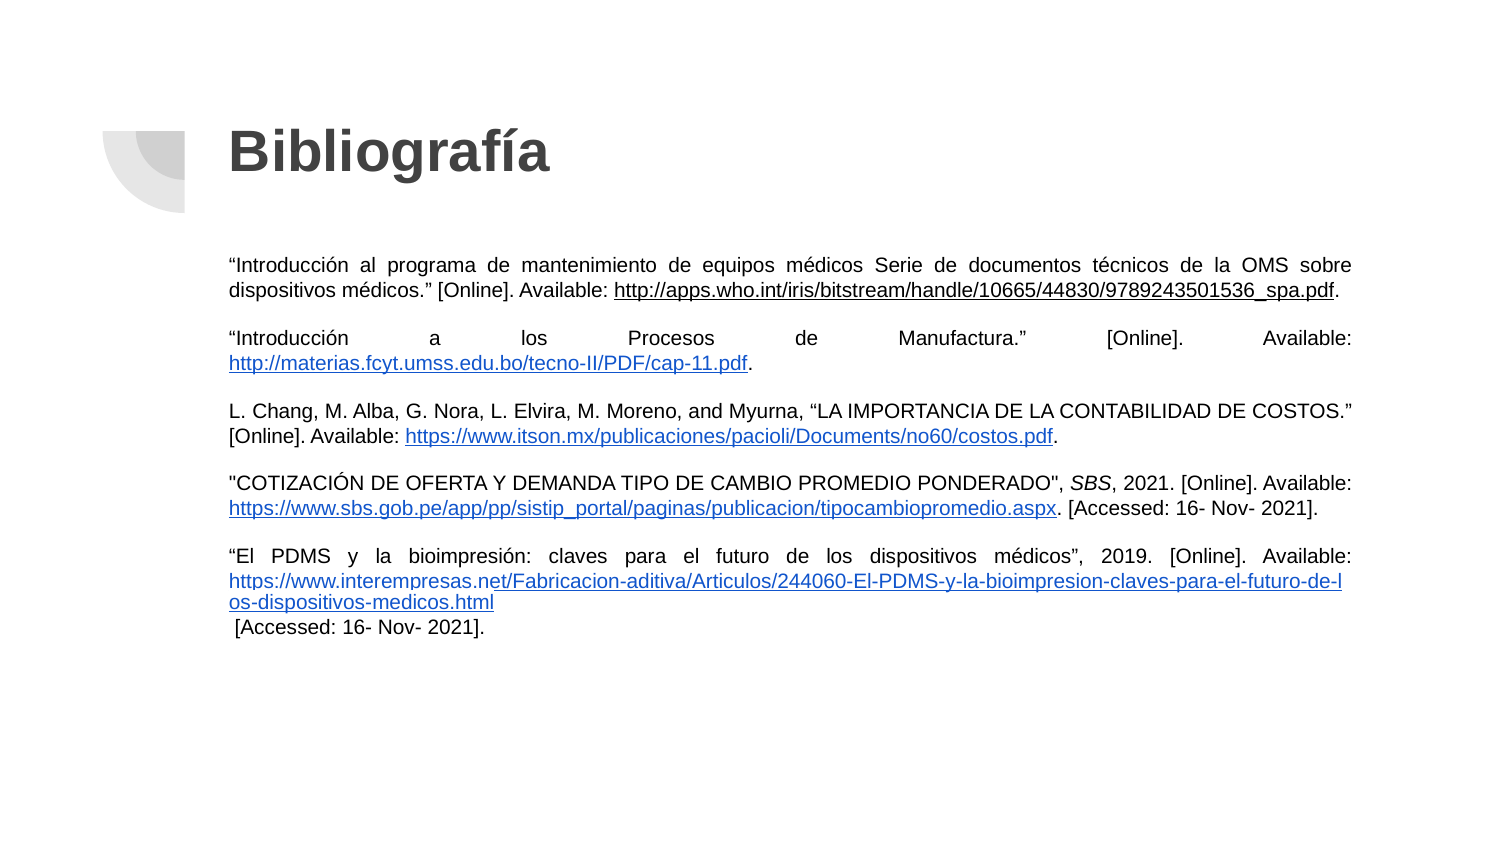

# Bibliografía
“Introducción al programa de mantenimiento de equipos médicos Serie de documentos técnicos de la OMS sobre dispositivos médicos.” [Online]. Available: http://apps.who.int/iris/bitstream/handle/10665/44830/9789243501536_spa.pdf.
“Introducción a los Procesos de Manufactura.” [Online]. Available: http://materias.fcyt.umss.edu.bo/tecno-II/PDF/cap-11.pdf.
L. Chang, M. Alba, G. Nora, L. Elvira, M. Moreno, and Myurna, “LA IMPORTANCIA DE LA CONTABILIDAD DE COSTOS.” [Online]. Available: https://www.itson.mx/publicaciones/pacioli/Documents/no60/costos.pdf.
"COTIZACIÓN DE OFERTA Y DEMANDA TIPO DE CAMBIO PROMEDIO PONDERADO", SBS, 2021. [Online]. Available: https://www.sbs.gob.pe/app/pp/sistip_portal/paginas/publicacion/tipocambiopromedio.aspx. [Accessed: 16- Nov- 2021].
“El PDMS y la bioimpresión: claves para el futuro de los dispositivos médicos”, 2019. [Online]. Available: https://www.interempresas.net/Fabricacion-aditiva/Articulos/244060-El-PDMS-y-la-bioimpresion-claves-para-el-futuro-de-los-dispositivos-medicos.html [Accessed: 16- Nov- 2021].